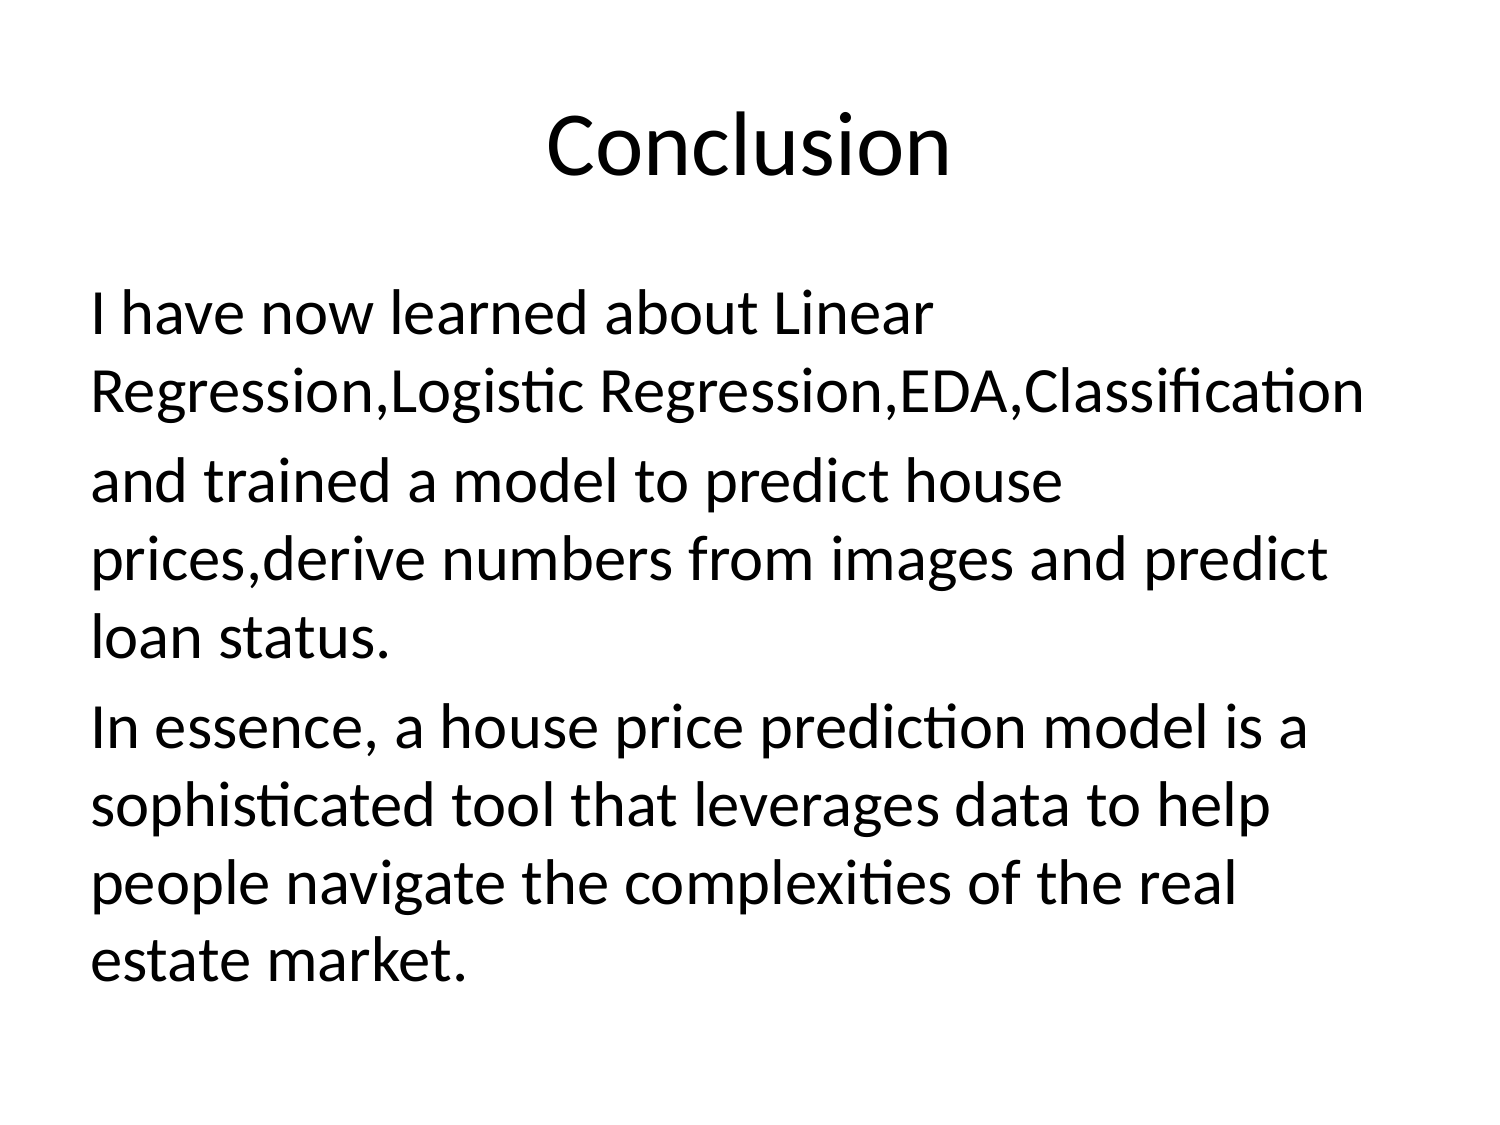

# Conclusion
I have now learned about Linear Regression,Logistic Regression,EDA,Classification
and trained a model to predict house prices,derive numbers from images and predict loan status.
In essence, a house price prediction model is a sophisticated tool that leverages data to help people navigate the complexities of the real estate market.